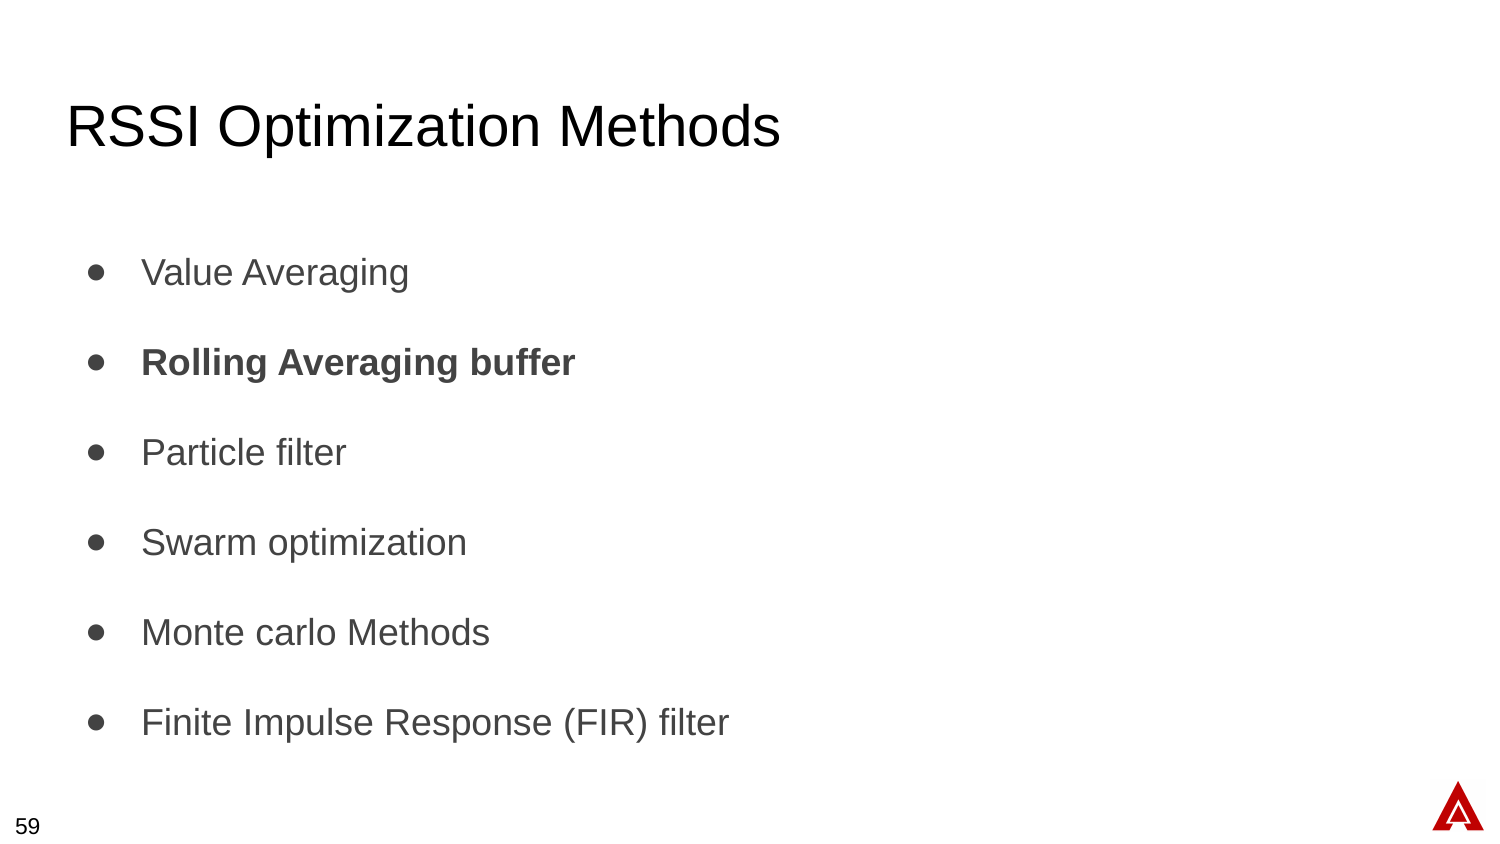

# RSSI Optimization Methods
Value Averaging
Rolling Averaging buffer
Particle filter
Swarm optimization
Monte carlo Methods
Finite Impulse Response (FIR) filter

59